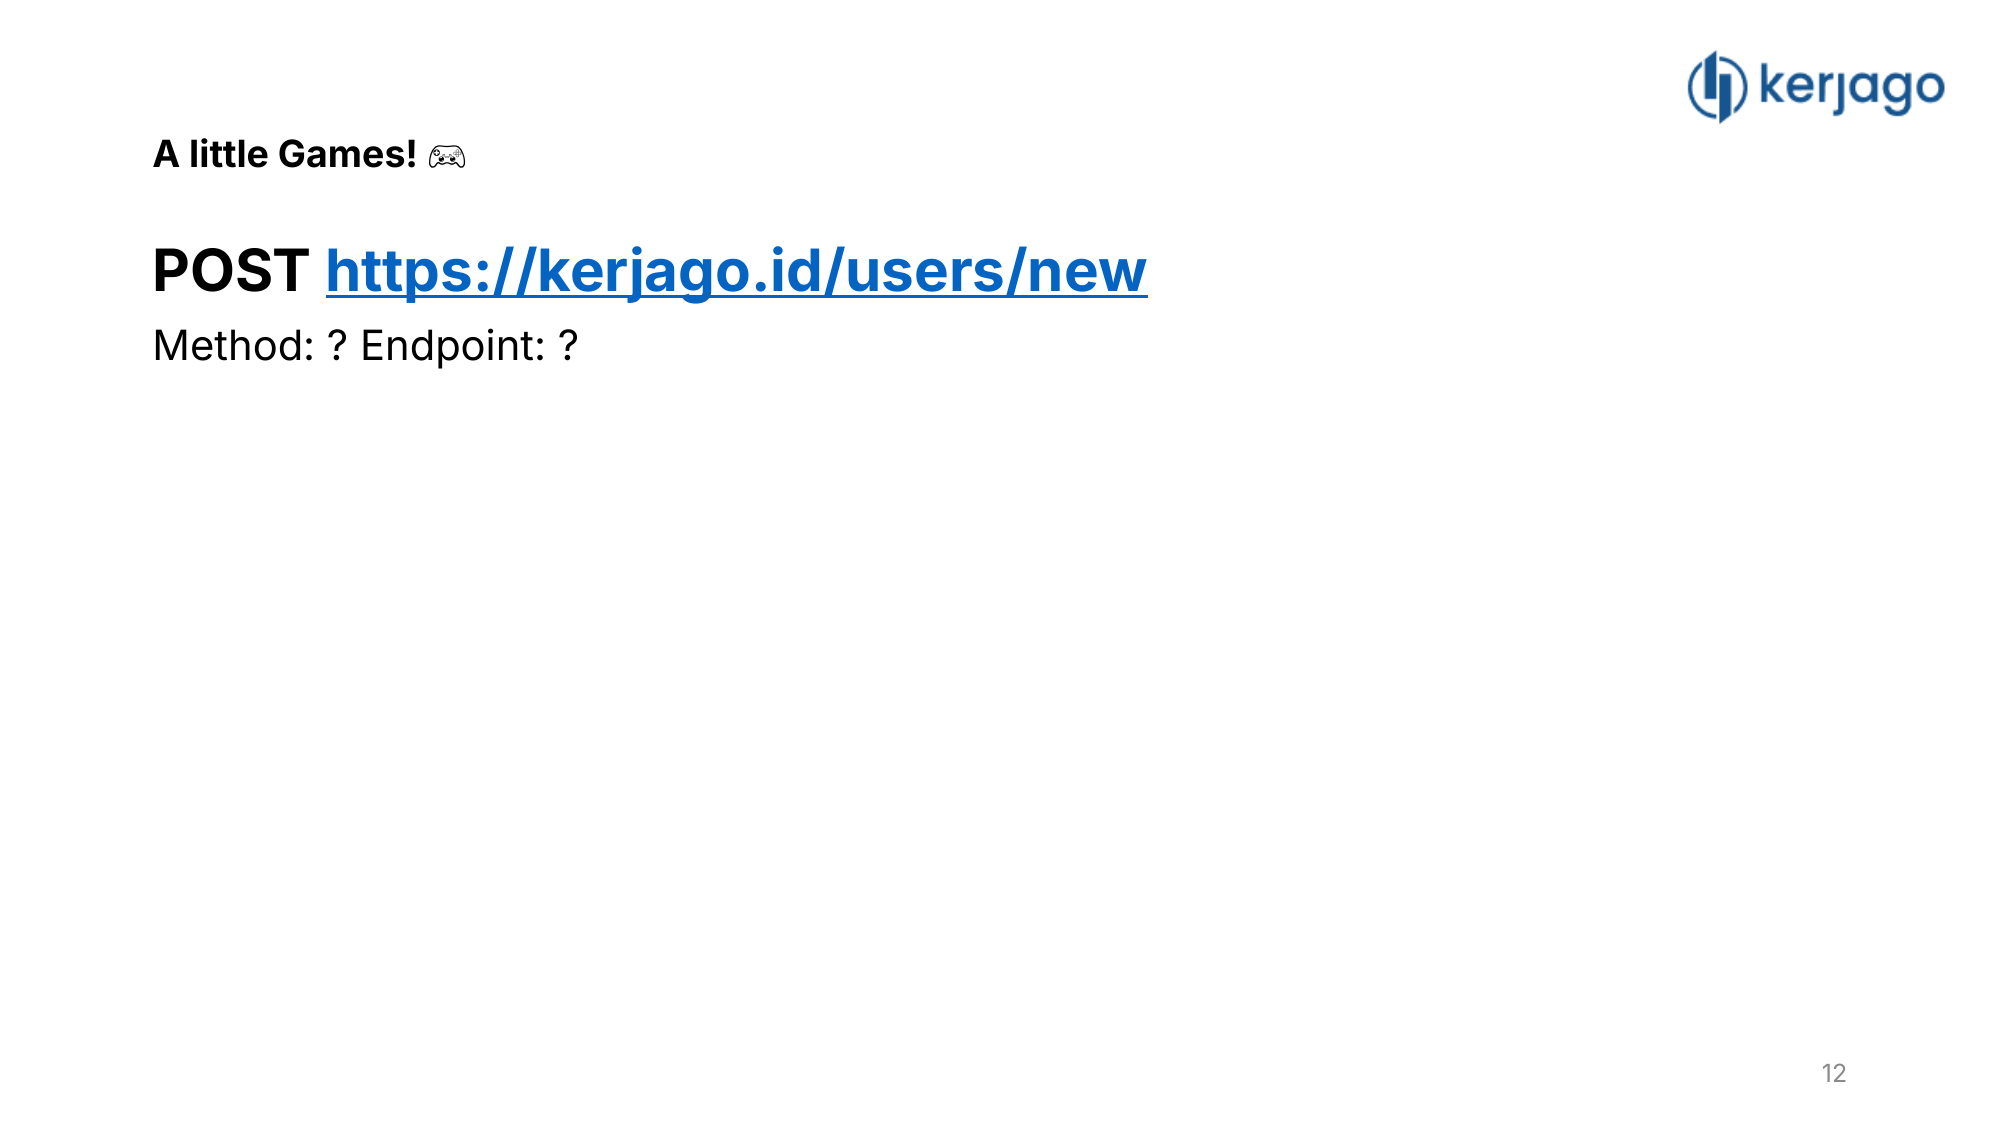

A little Games! 🎮
POST https://kerjago.id/users/new
Method: ? Endpoint: ?

12